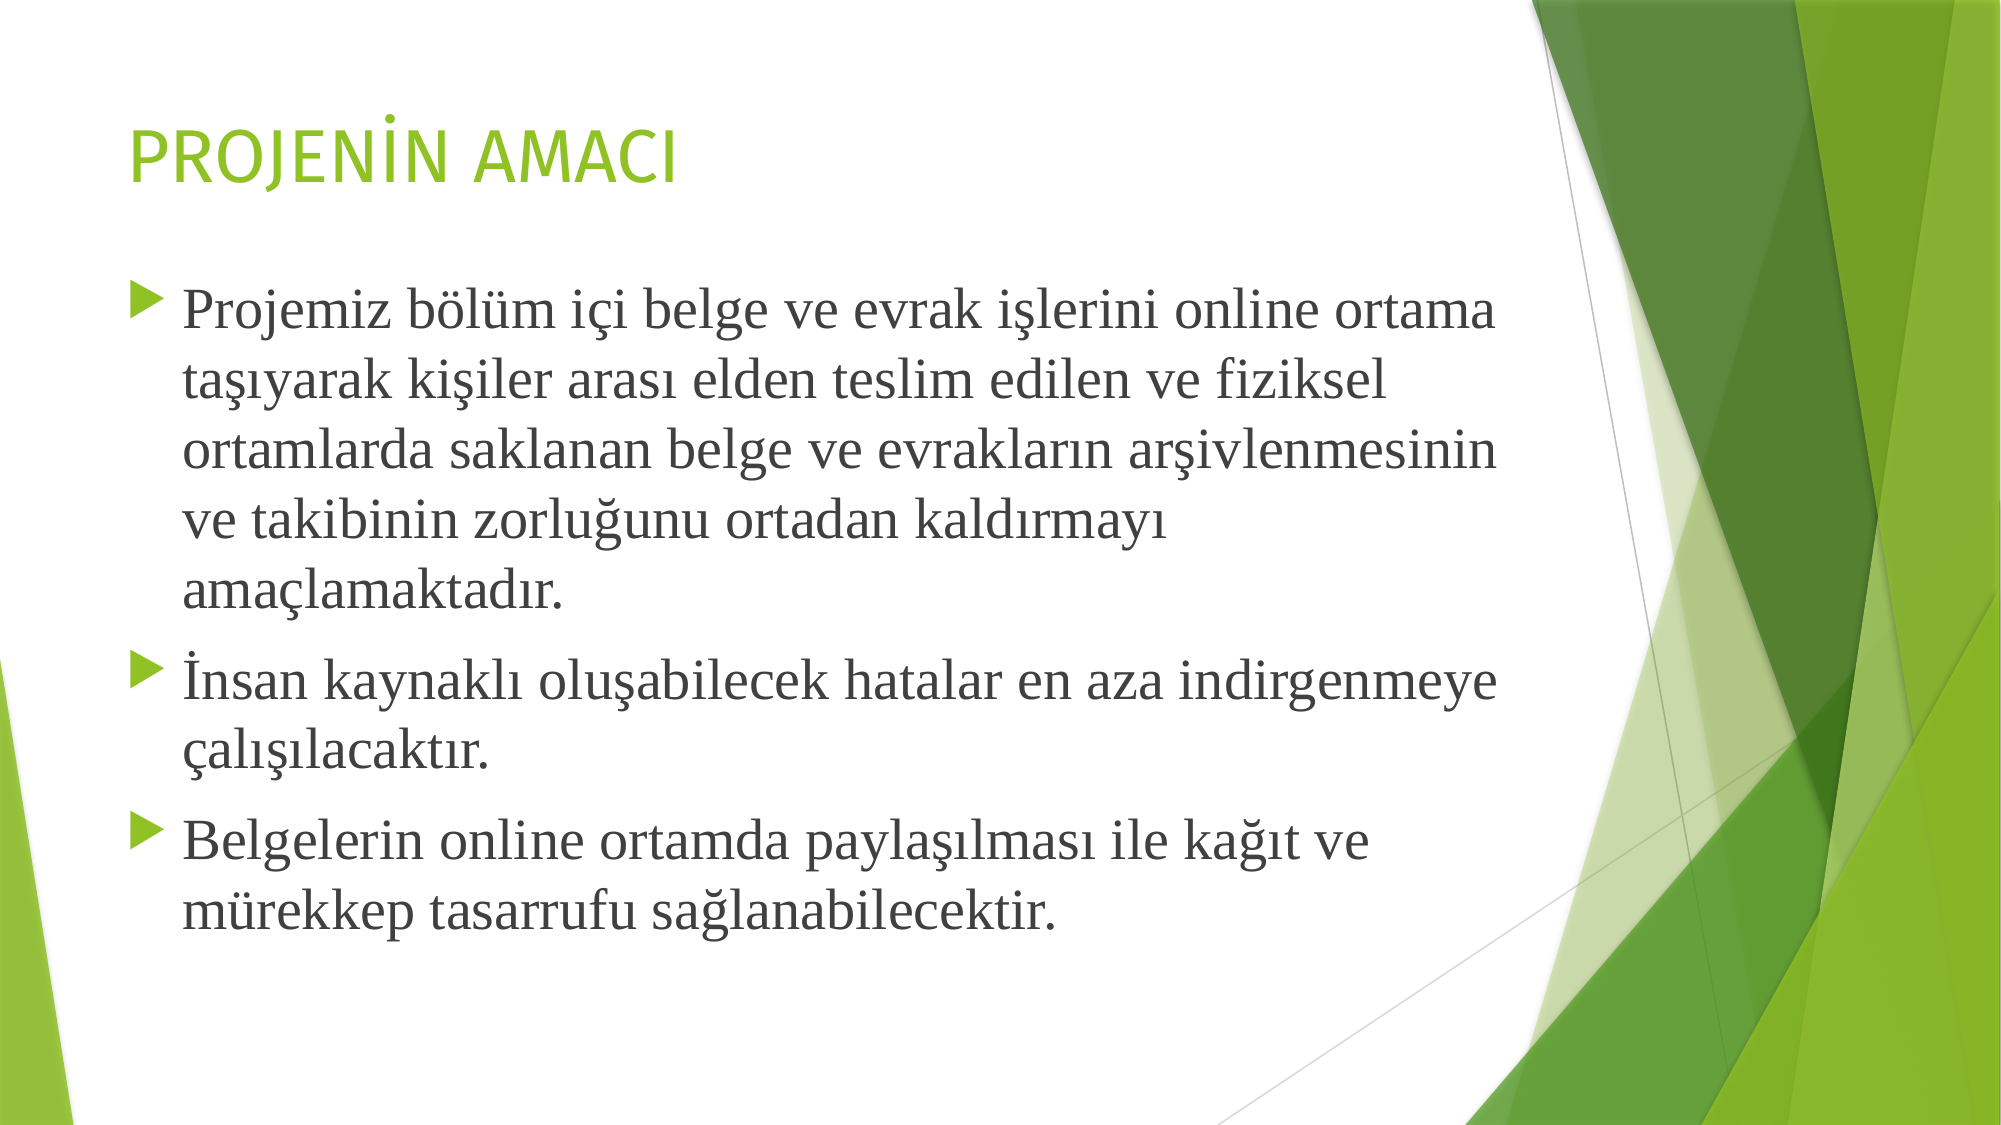

# PROJENİN AMACI
Projemiz bölüm içi belge ve evrak işlerini online ortama taşıyarak kişiler arası elden teslim edilen ve fiziksel ortamlarda saklanan belge ve evrakların arşivlenmesinin ve takibinin zorluğunu ortadan kaldırmayı amaçlamaktadır.
İnsan kaynaklı oluşabilecek hatalar en aza indirgenmeye çalışılacaktır.
Belgelerin online ortamda paylaşılması ile kağıt ve mürekkep tasarrufu sağlanabilecektir.